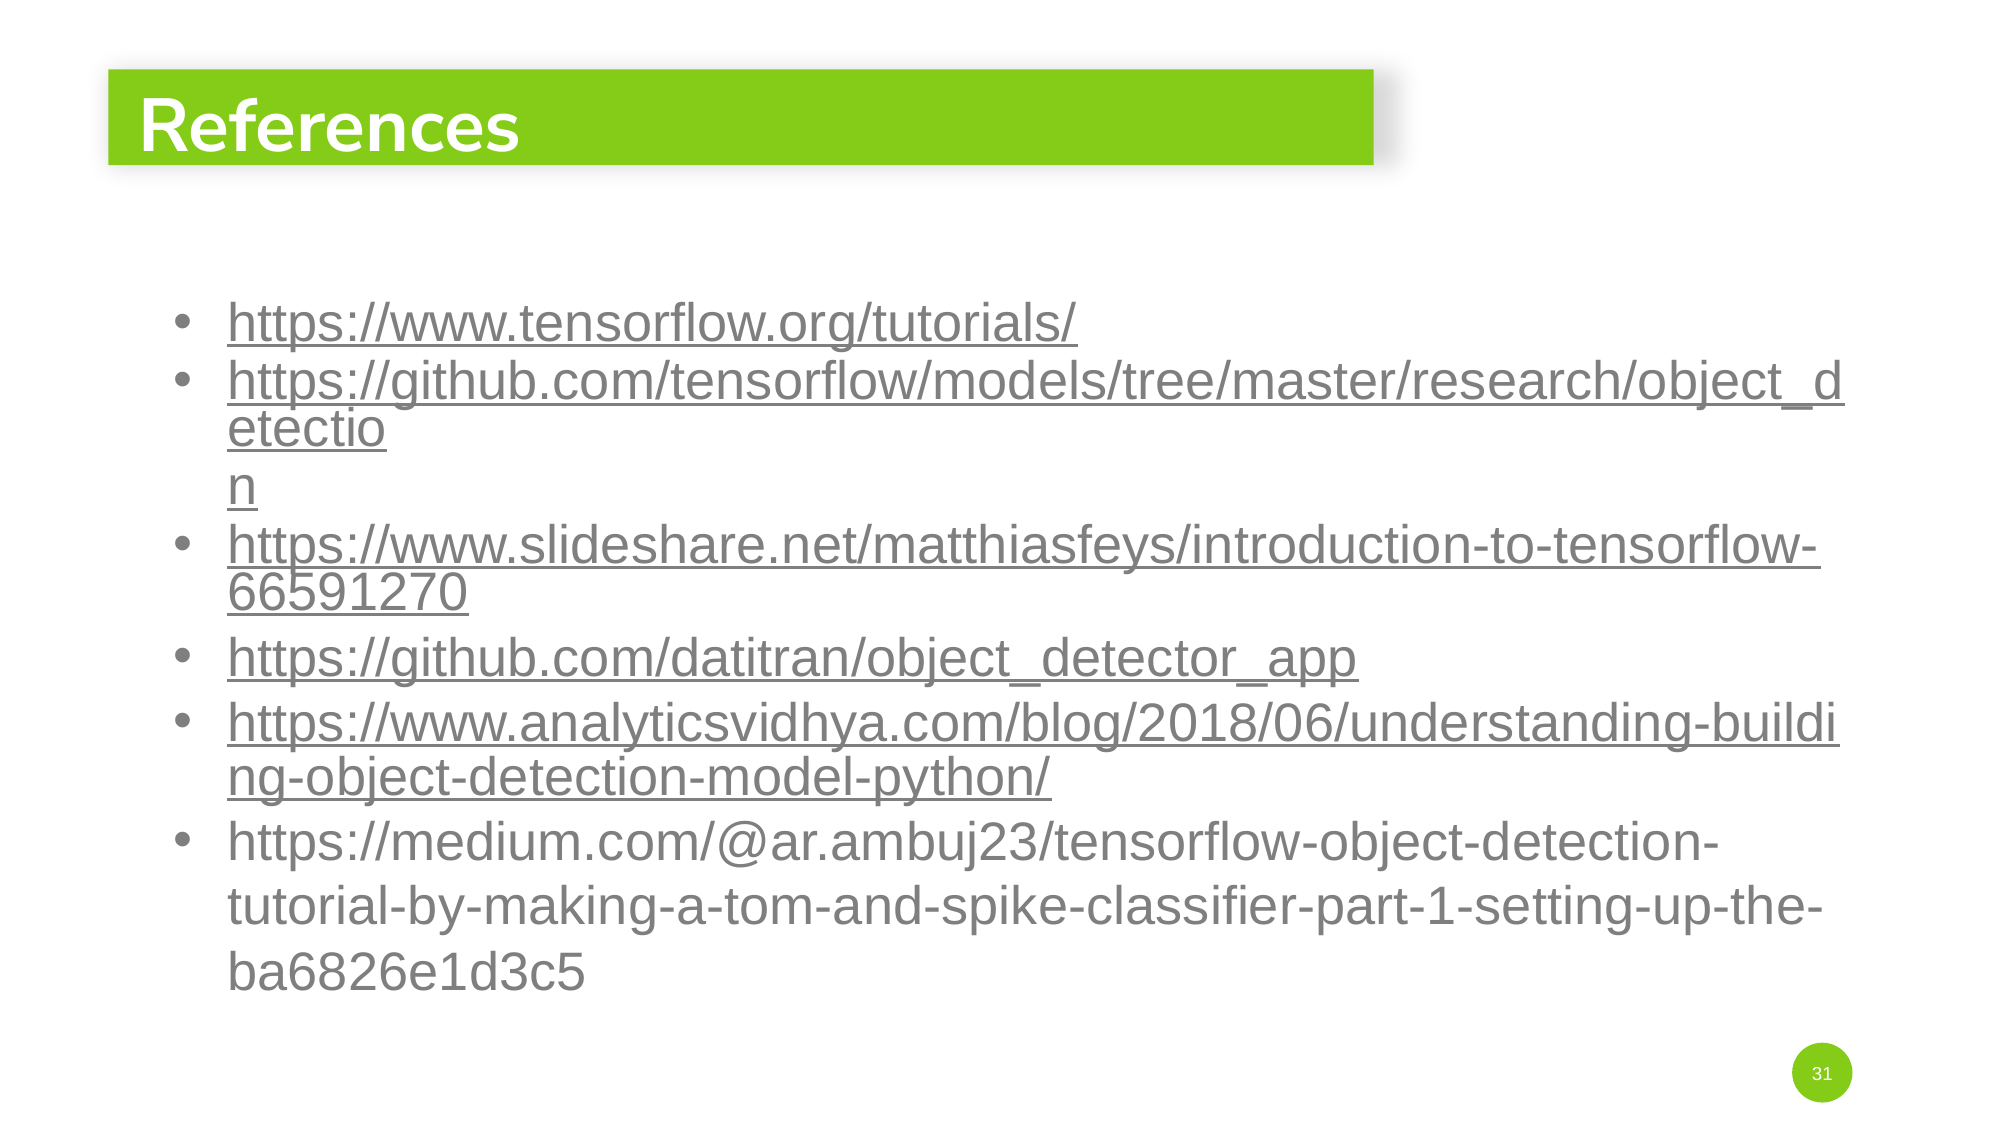

# References
https://www.tensorflow.org/tutorials/
https://github.com/tensorflow/models/tree/master/research/object_detection
https://www.slideshare.net/matthiasfeys/introduction-to-tensorflow-66591270
https://github.com/datitran/object_detector_app
https://www.analyticsvidhya.com/blog/2018/06/understanding-building-object-detection-model-python/
https://medium.com/@ar.ambuj23/tensorflow-object-detection-tutorial-by-making-a-tom-and-spike-classifier-part-1-setting-up-the-ba6826e1d3c5
31